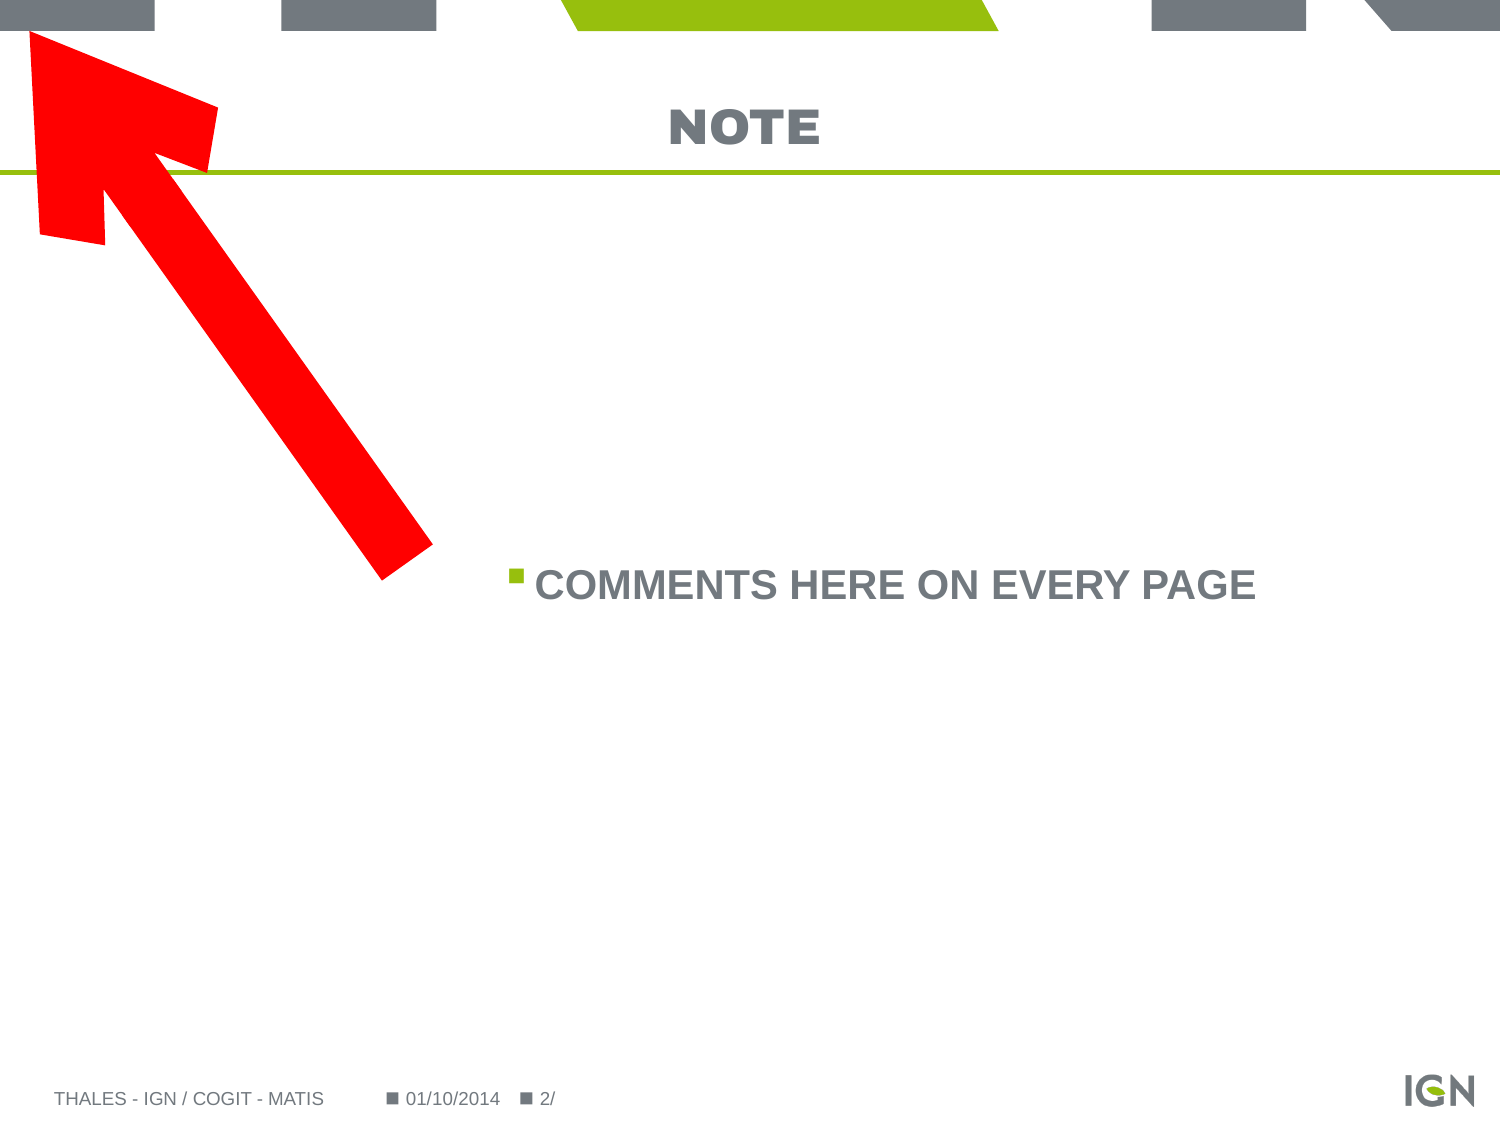

# NOTE
Comments here on every page
Thales - IGN / COGIT - MATIS
01/10/2014
2/